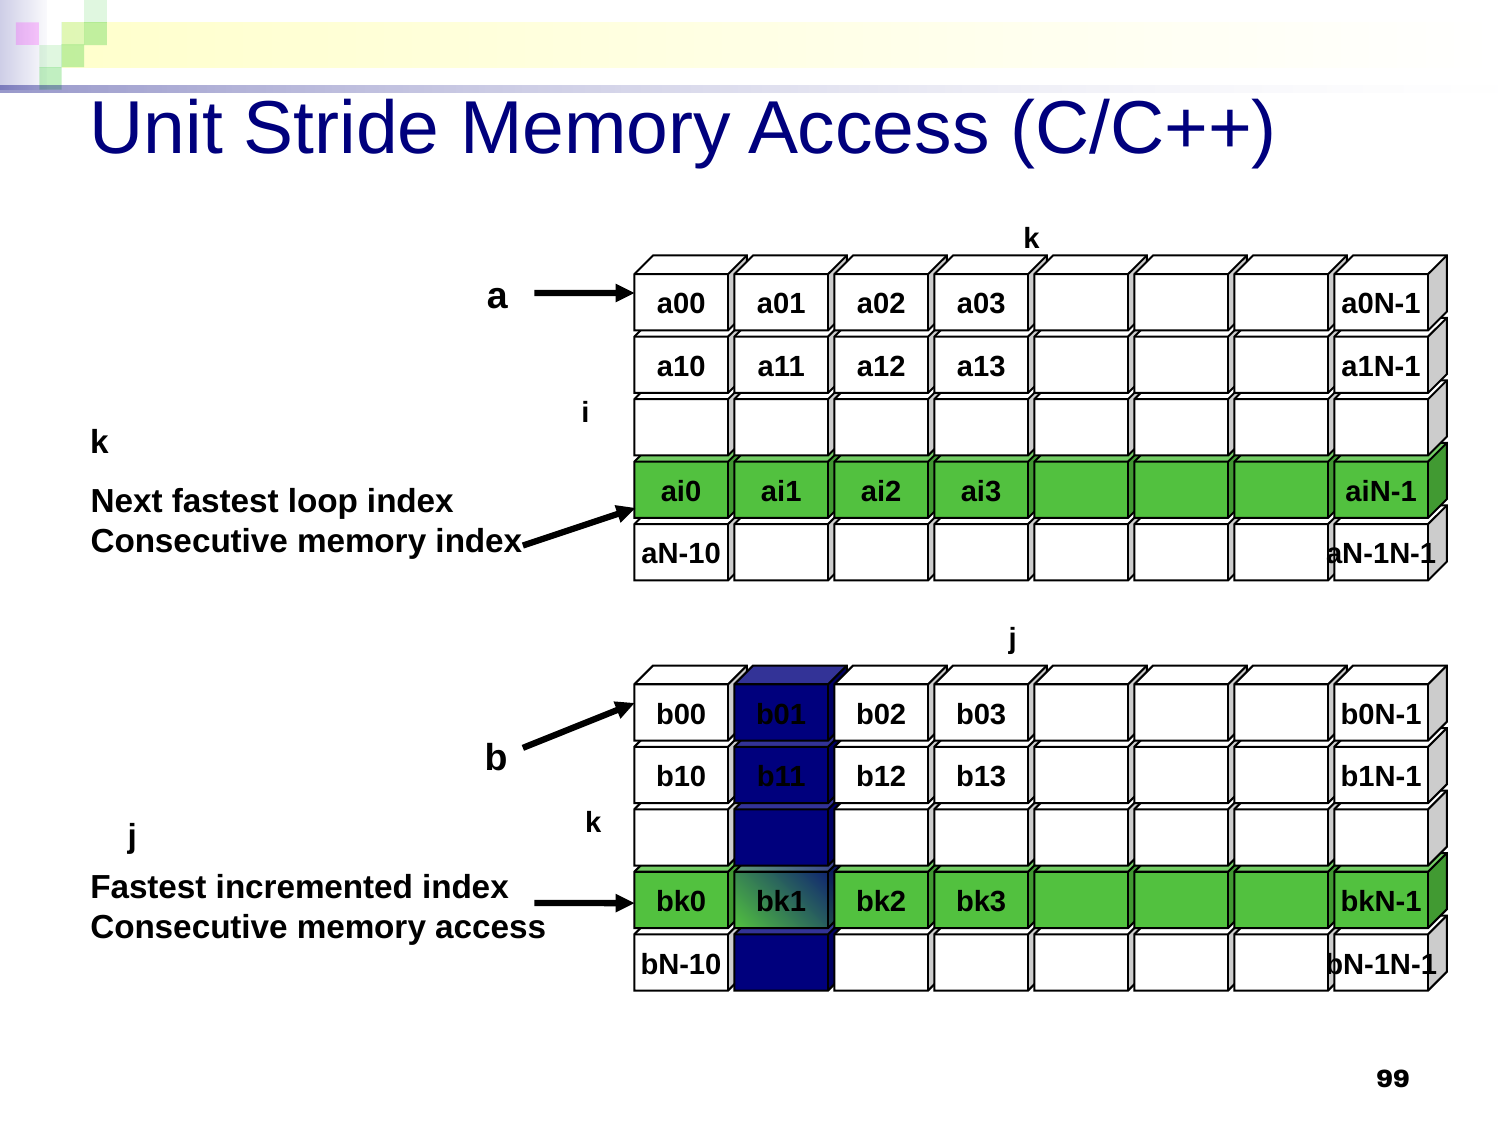

# Unit Stride Memory Access (C/C++)
k
a00
a01
a02
a03

a0N-1
a

a10
a11
a12
a13

a1N-1

i
k
ai0
ai1
ai2
ai3

aiN-1
Next fastest loop index
Consecutive memory index
aN-10

aN-1N-1

j
b00
b01
b02
b03

b0N-1

b
b10
b11
b12
b13

b1N-1

k
j
bk0
bk1
bk2
bk3

bkN-1

bN-10

bN-1N-1
Fastest incremented index
Consecutive memory access
99